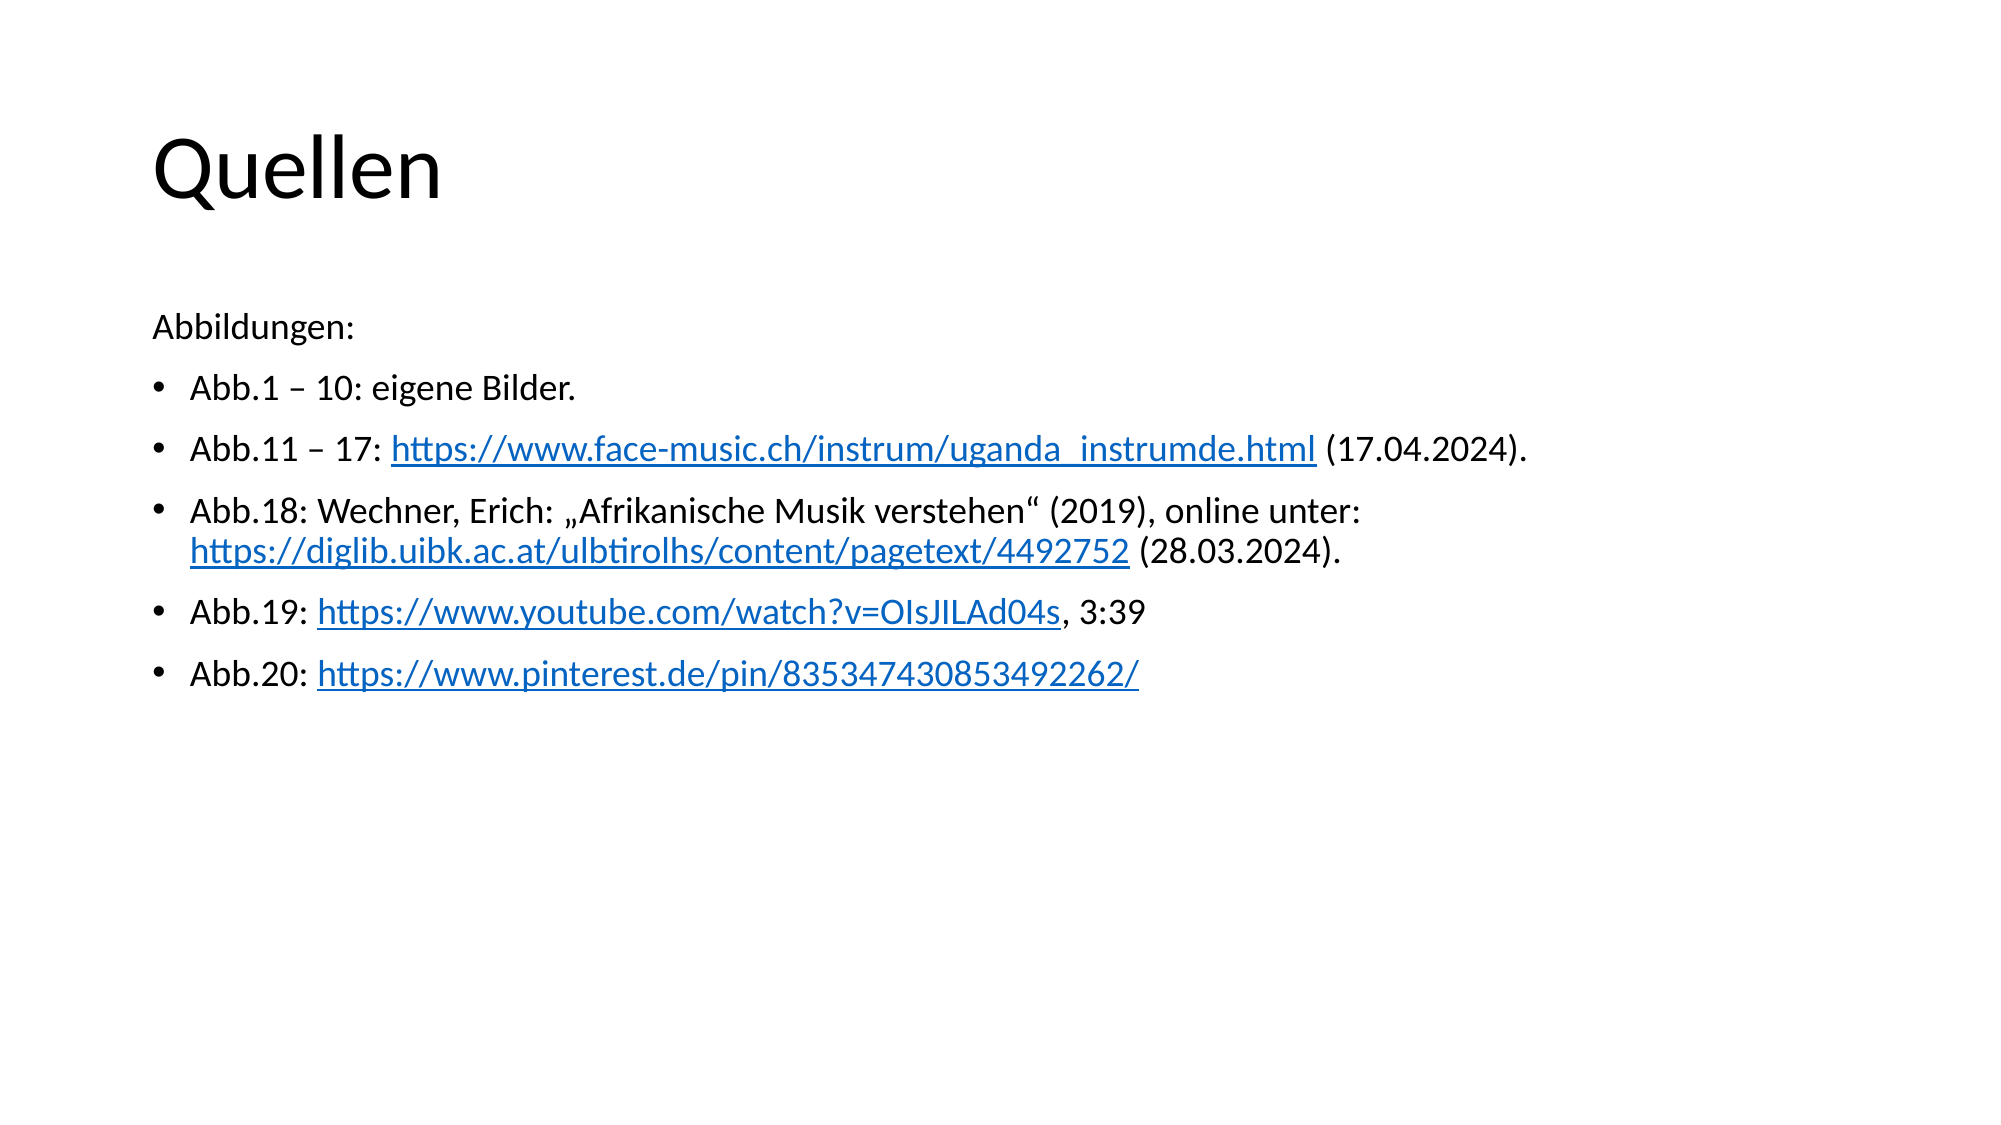

# Quellen
Abbildungen:
Abb.1 – 10: eigene Bilder.
Abb.11 – 17: https://www.face-music.ch/instrum/uganda_instrumde.html (17.04.2024).
Abb.18: Wechner, Erich: „Afrikanische Musik verstehen“ (2019), online unter: https://diglib.uibk.ac.at/ulbtirolhs/content/pagetext/4492752 (28.03.2024).
Abb.19: https://www.youtube.com/watch?v=OIsJILAd04s, 3:39
Abb.20: https://www.pinterest.de/pin/835347430853492262/